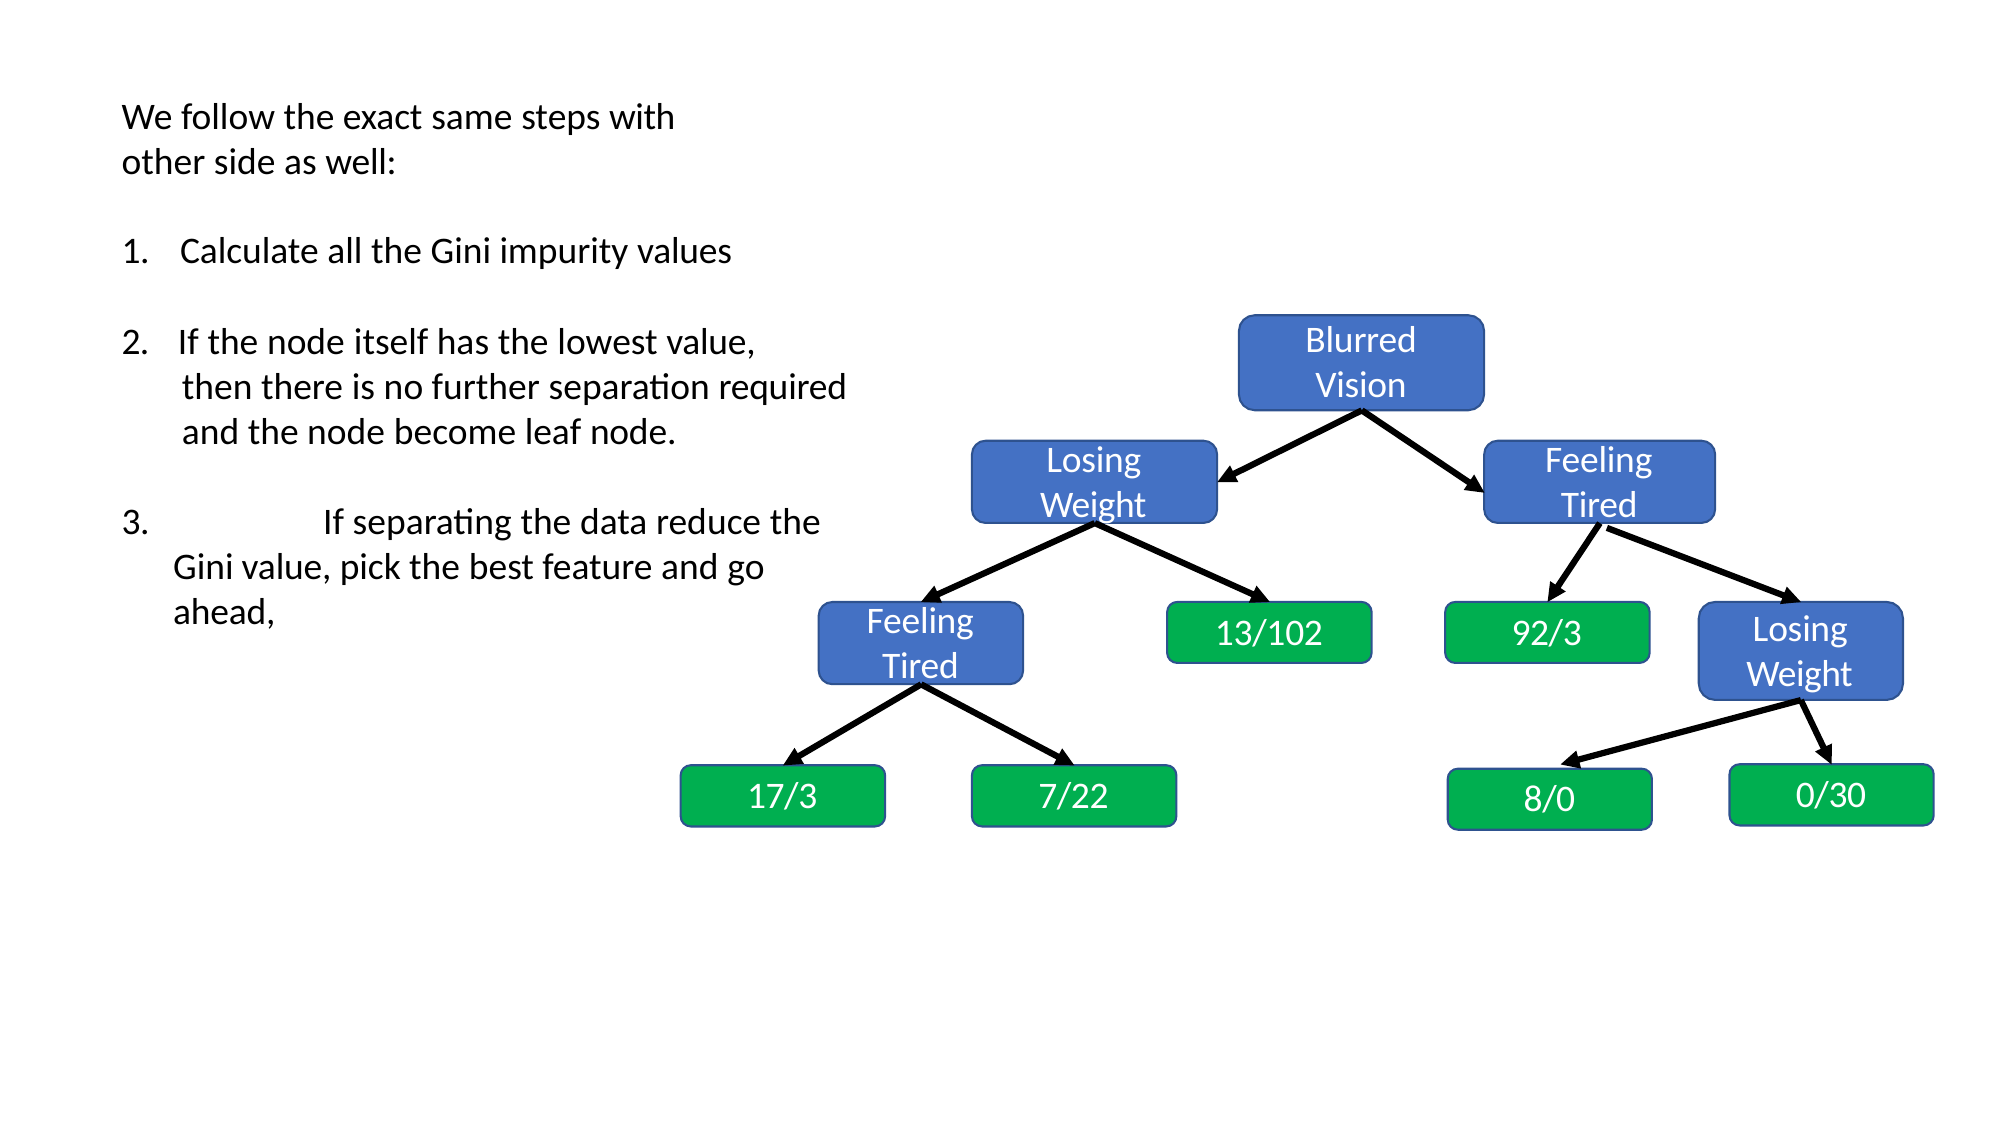

We follow the exact same steps with
other side as well:

1.	Calculate all the Gini impurity values
Blurred Vision

2.	If the node itself has the lowest value,
then there is no further separation required
and the node become leaf node.

Losing Weight
Feeling Tired

3.		If separating the data reduce the Gini value, pick the best feature and go ahead,
Feeling Tired

Losing Weight
13/102
92/3

0/30
17/3
7/22
8/0